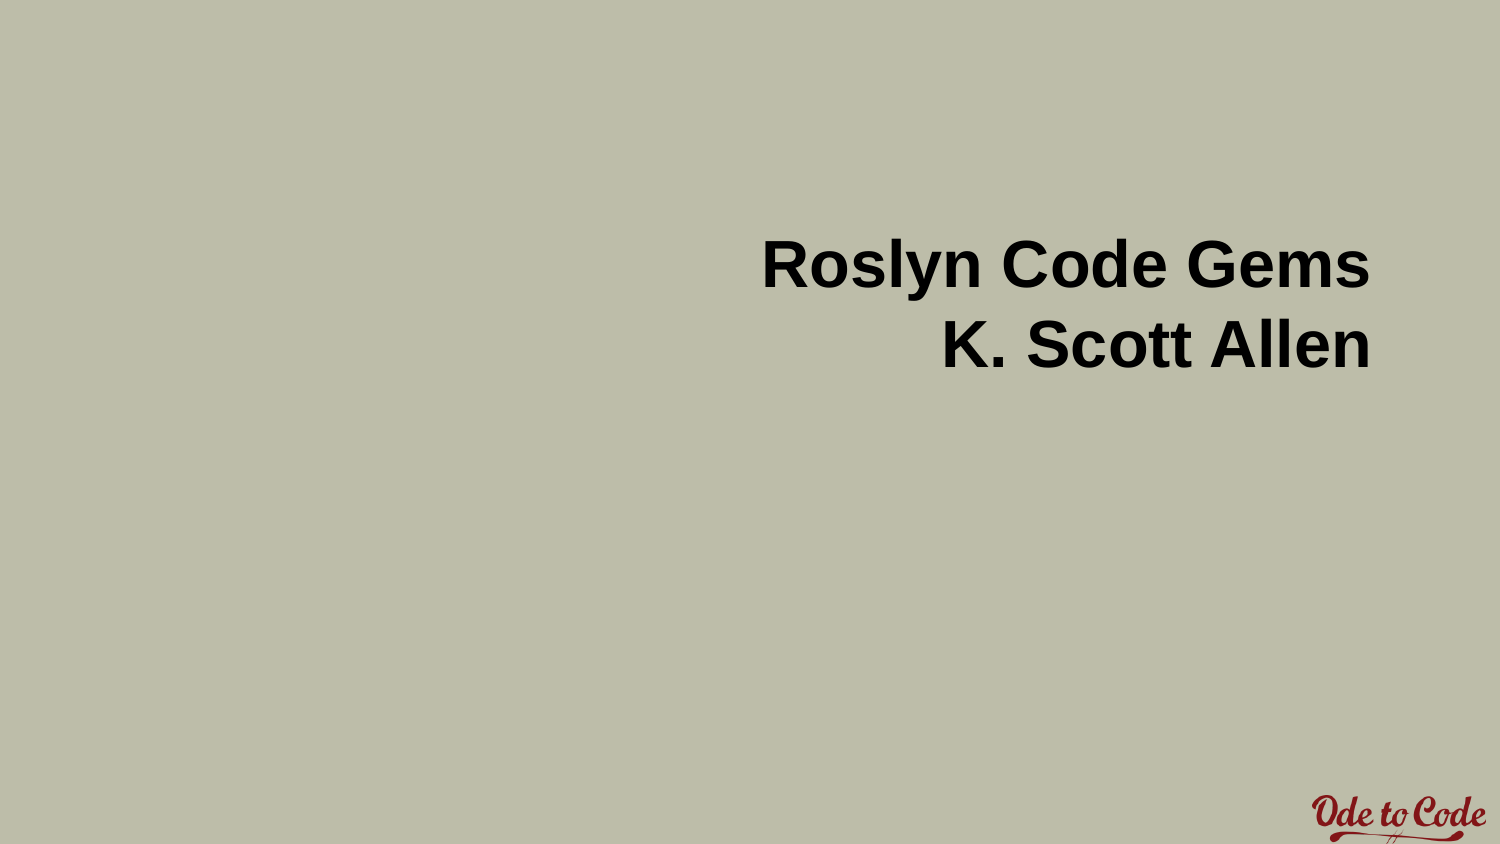

# Roslyn Code Gems K. Scott Allen